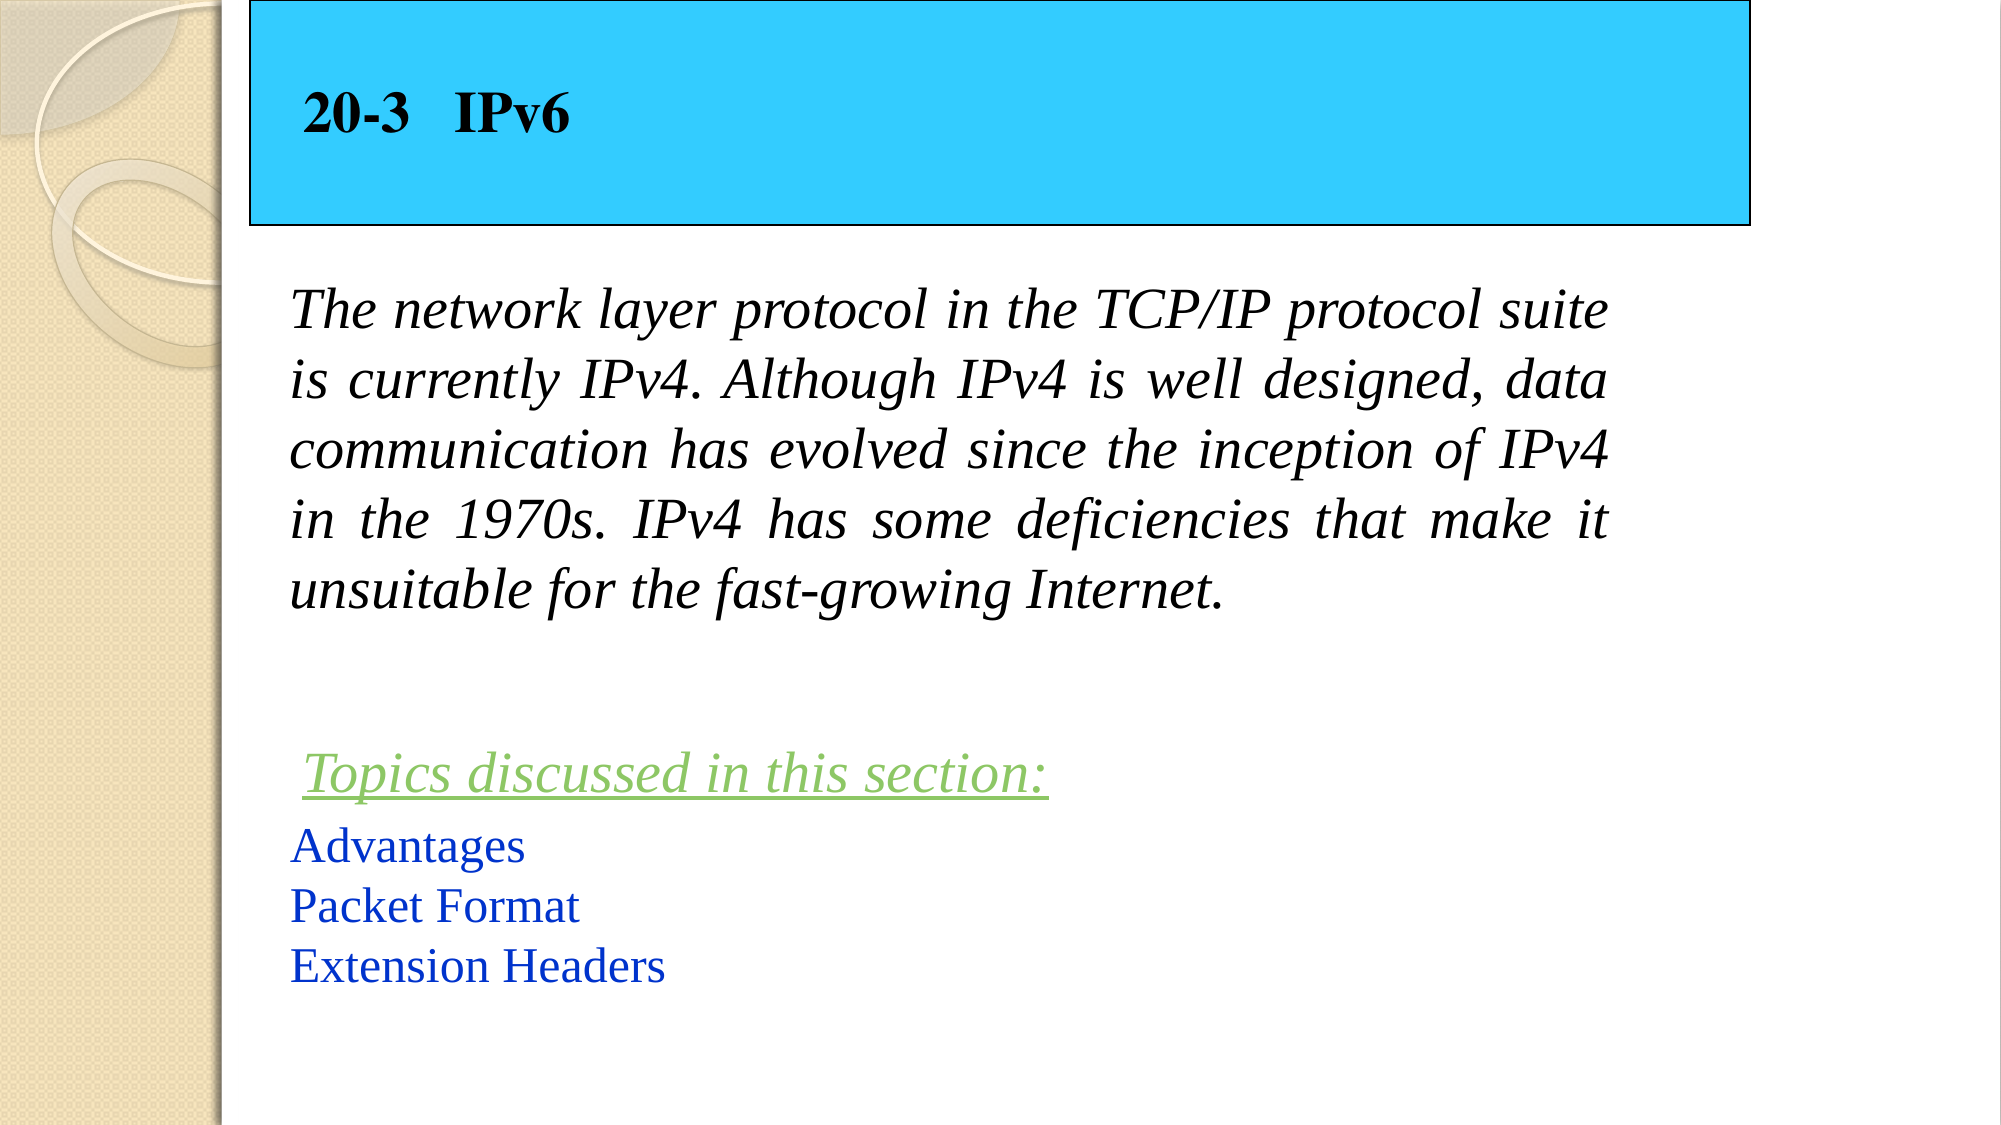

20-3   IPv6
The network layer protocol in the TCP/IP protocol suite is currently IPv4. Although IPv4 is well designed, data communication has evolved since the inception of IPv4 in the 1970s. IPv4 has some deficiencies that make it unsuitable for the fast-growing Internet.
Topics discussed in this section:
Advantages
Packet Format
Extension Headers